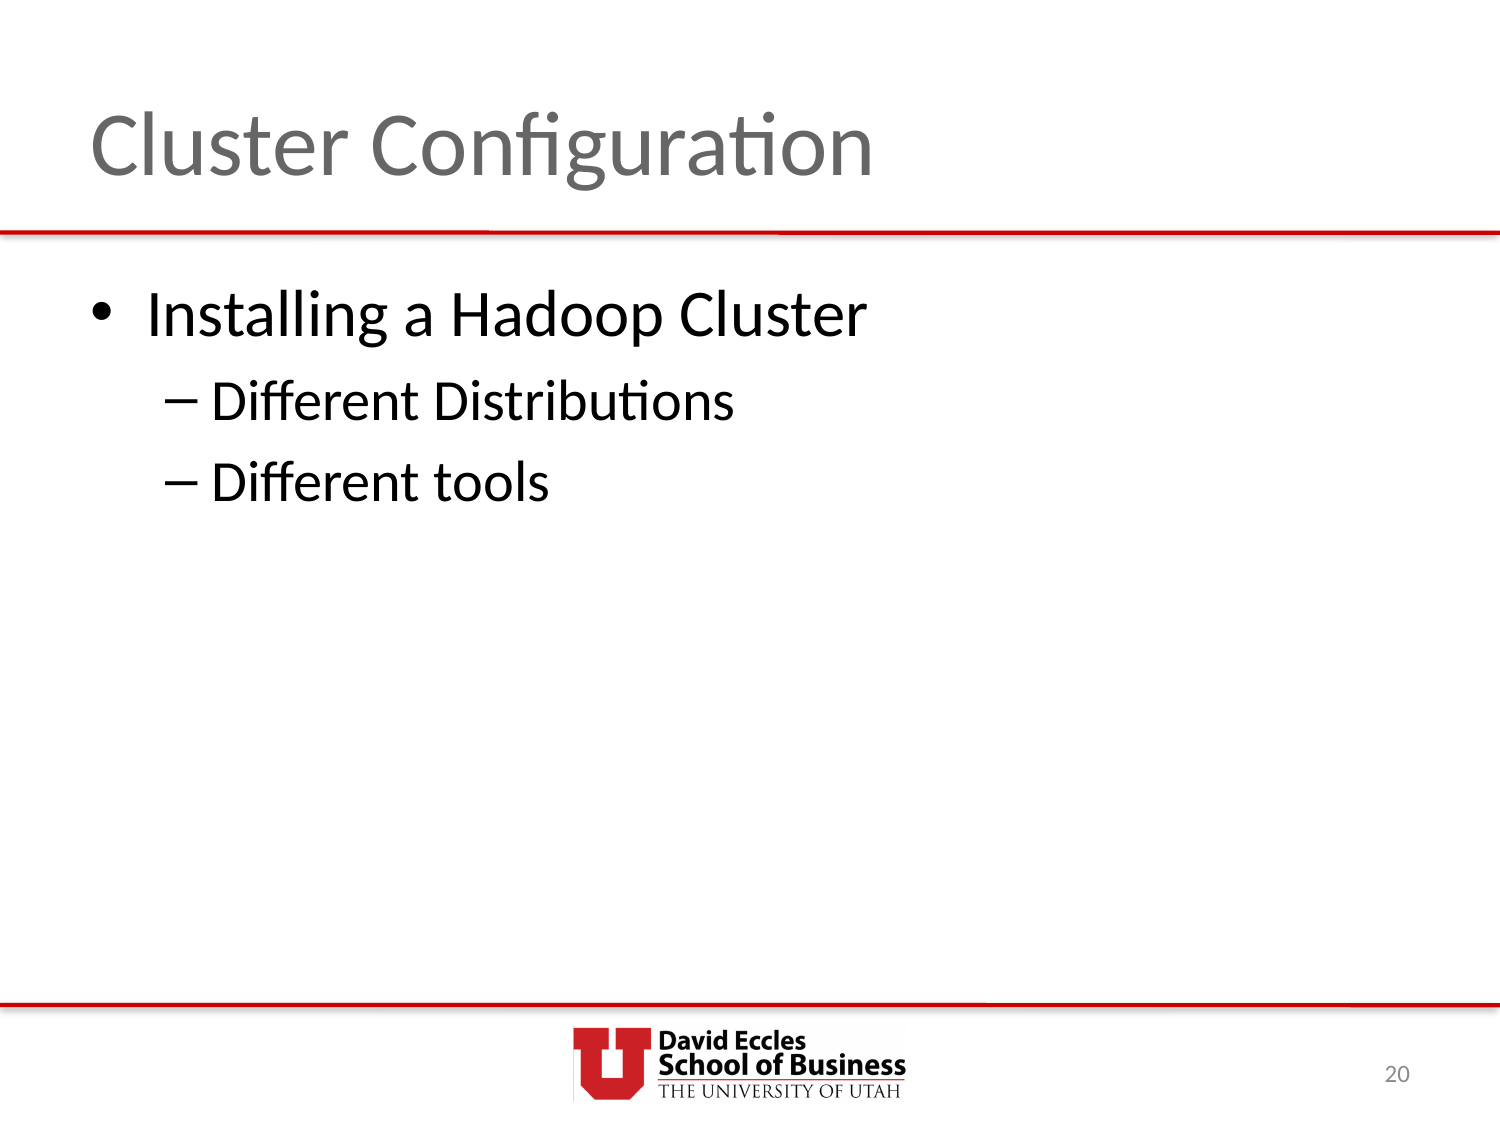

# Cluster Configuration
Installing a Hadoop Cluster
Different Distributions
Different tools
20